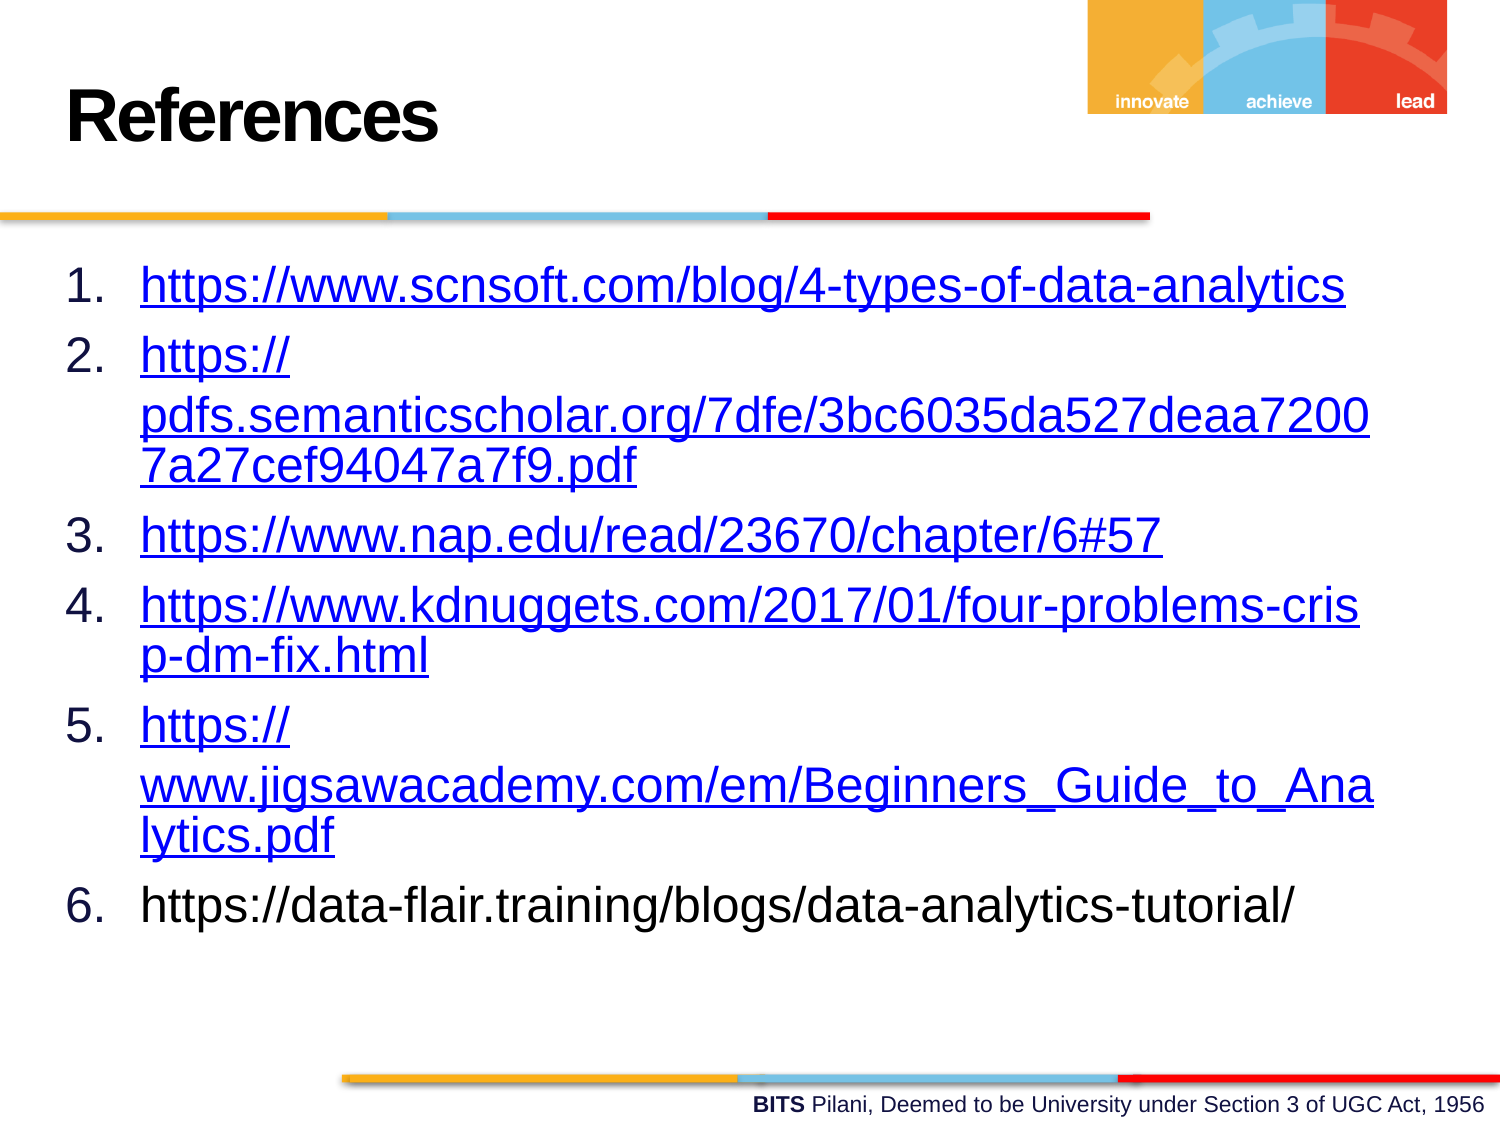

References
https://www.scnsoft.com/blog/4-types-of-data-analytics
https://pdfs.semanticscholar.org/7dfe/3bc6035da527deaa72007a27cef94047a7f9.pdf
https://www.nap.edu/read/23670/chapter/6#57
https://www.kdnuggets.com/2017/01/four-problems-crisp-dm-fix.html
https://www.jigsawacademy.com/em/Beginners_Guide_to_Analytics.pdf
https://data-flair.training/blogs/data-analytics-tutorial/